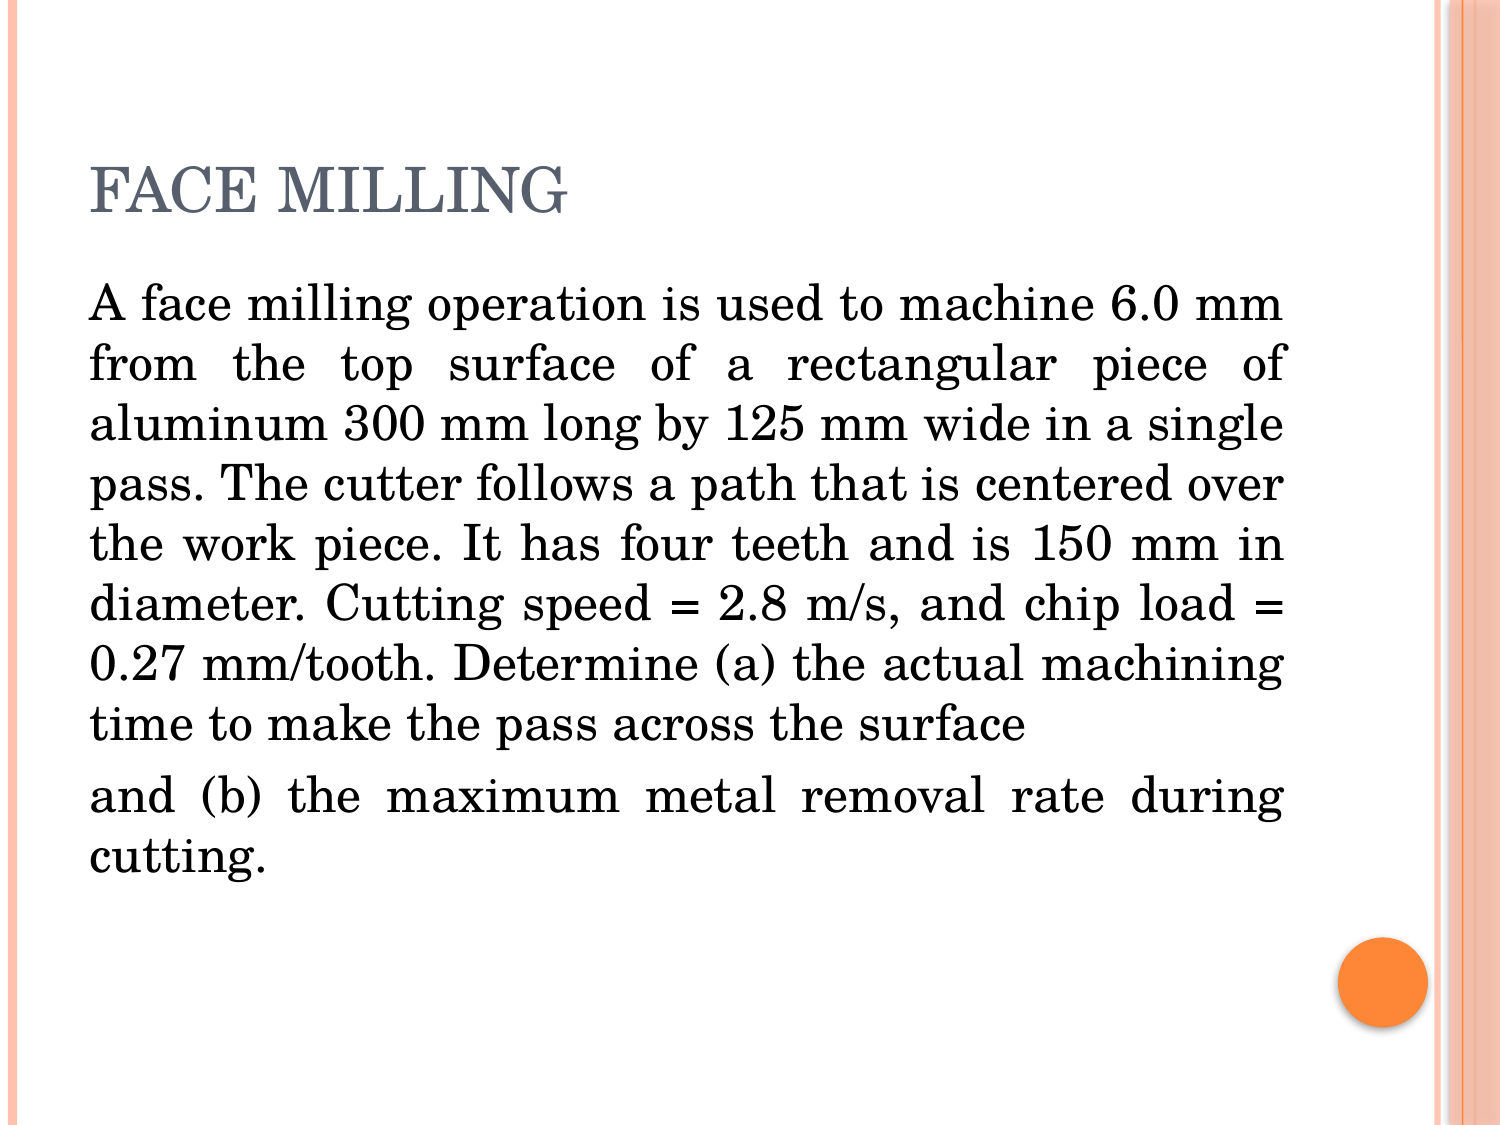

# Face milling
A face milling operation is used to machine 6.0 mm from the top surface of a rectangular piece of aluminum 300 mm long by 125 mm wide in a single pass. The cutter follows a path that is centered over the work piece. It has four teeth and is 150 mm in diameter. Cutting speed = 2.8 m/s, and chip load = 0.27 mm/tooth. Determine (a) the actual machining time to make the pass across the surface
and (b) the maximum metal removal rate during cutting.